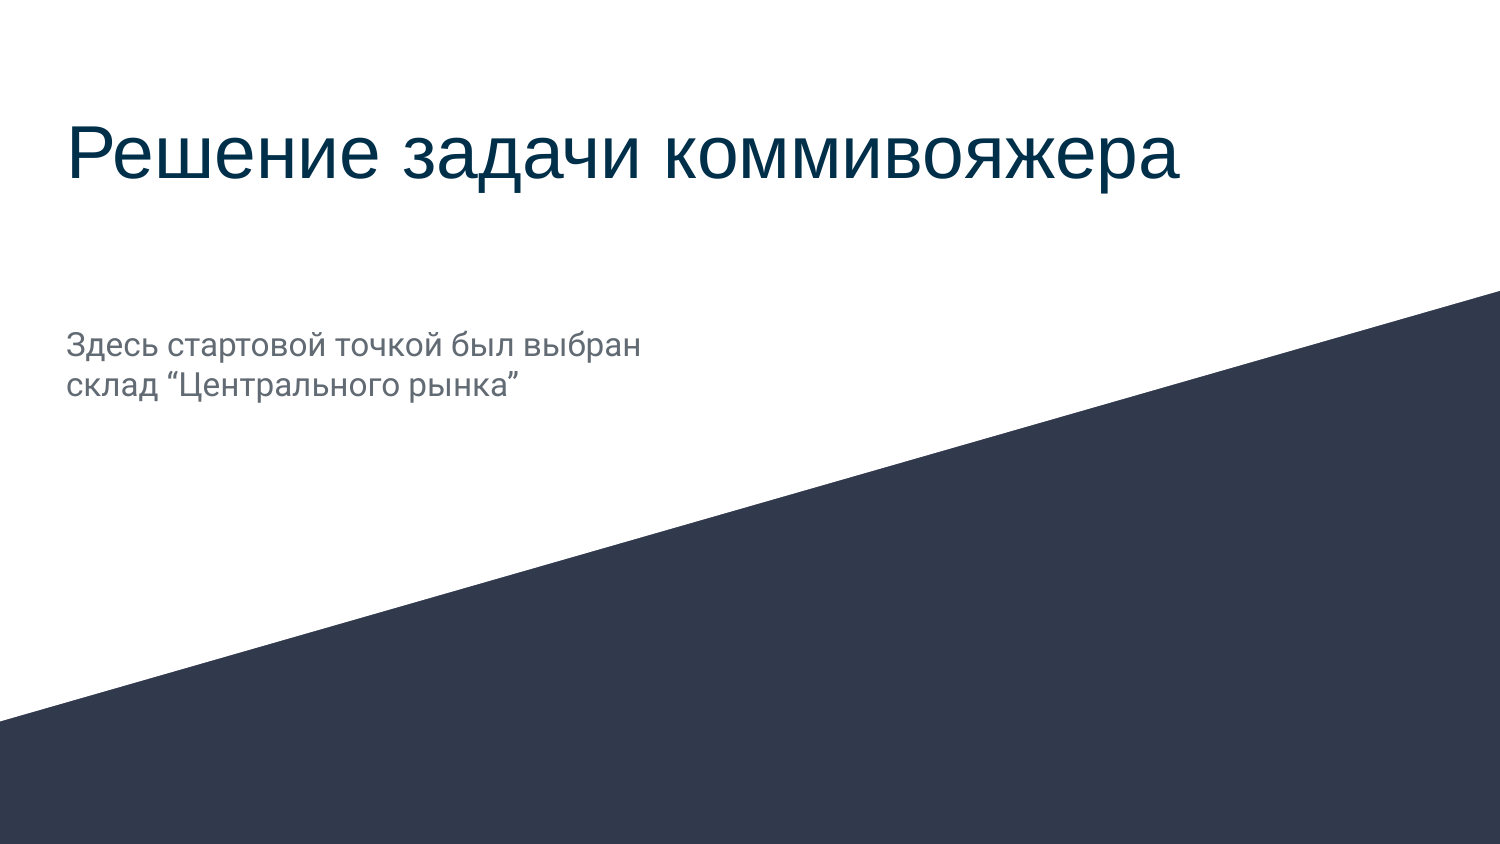

# Решение задачи коммивояжера
Здесь стартовой точкой был выбран склад “Центрального рынка”